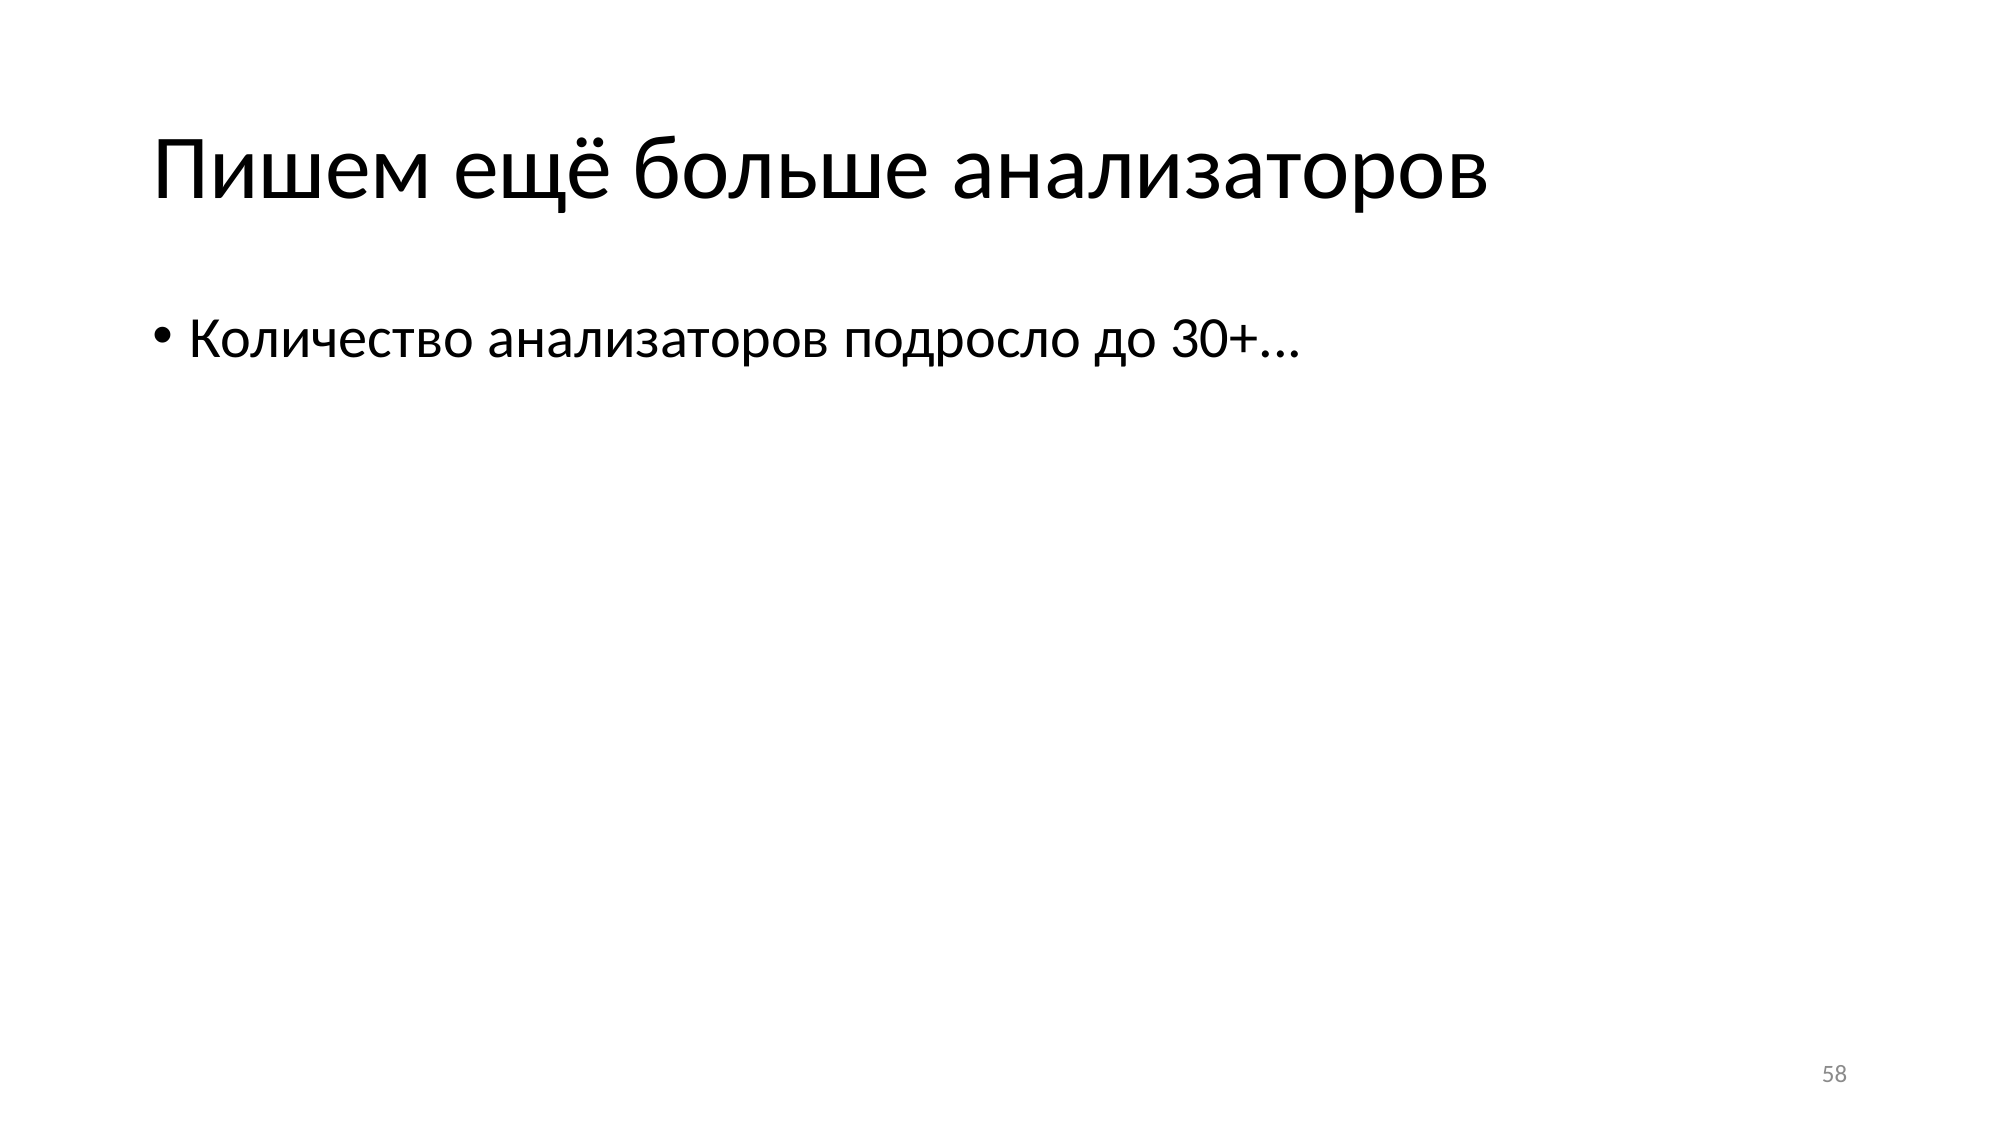

# Пишем ещё больше анализаторов
Количество анализаторов подросло до 30+...
58